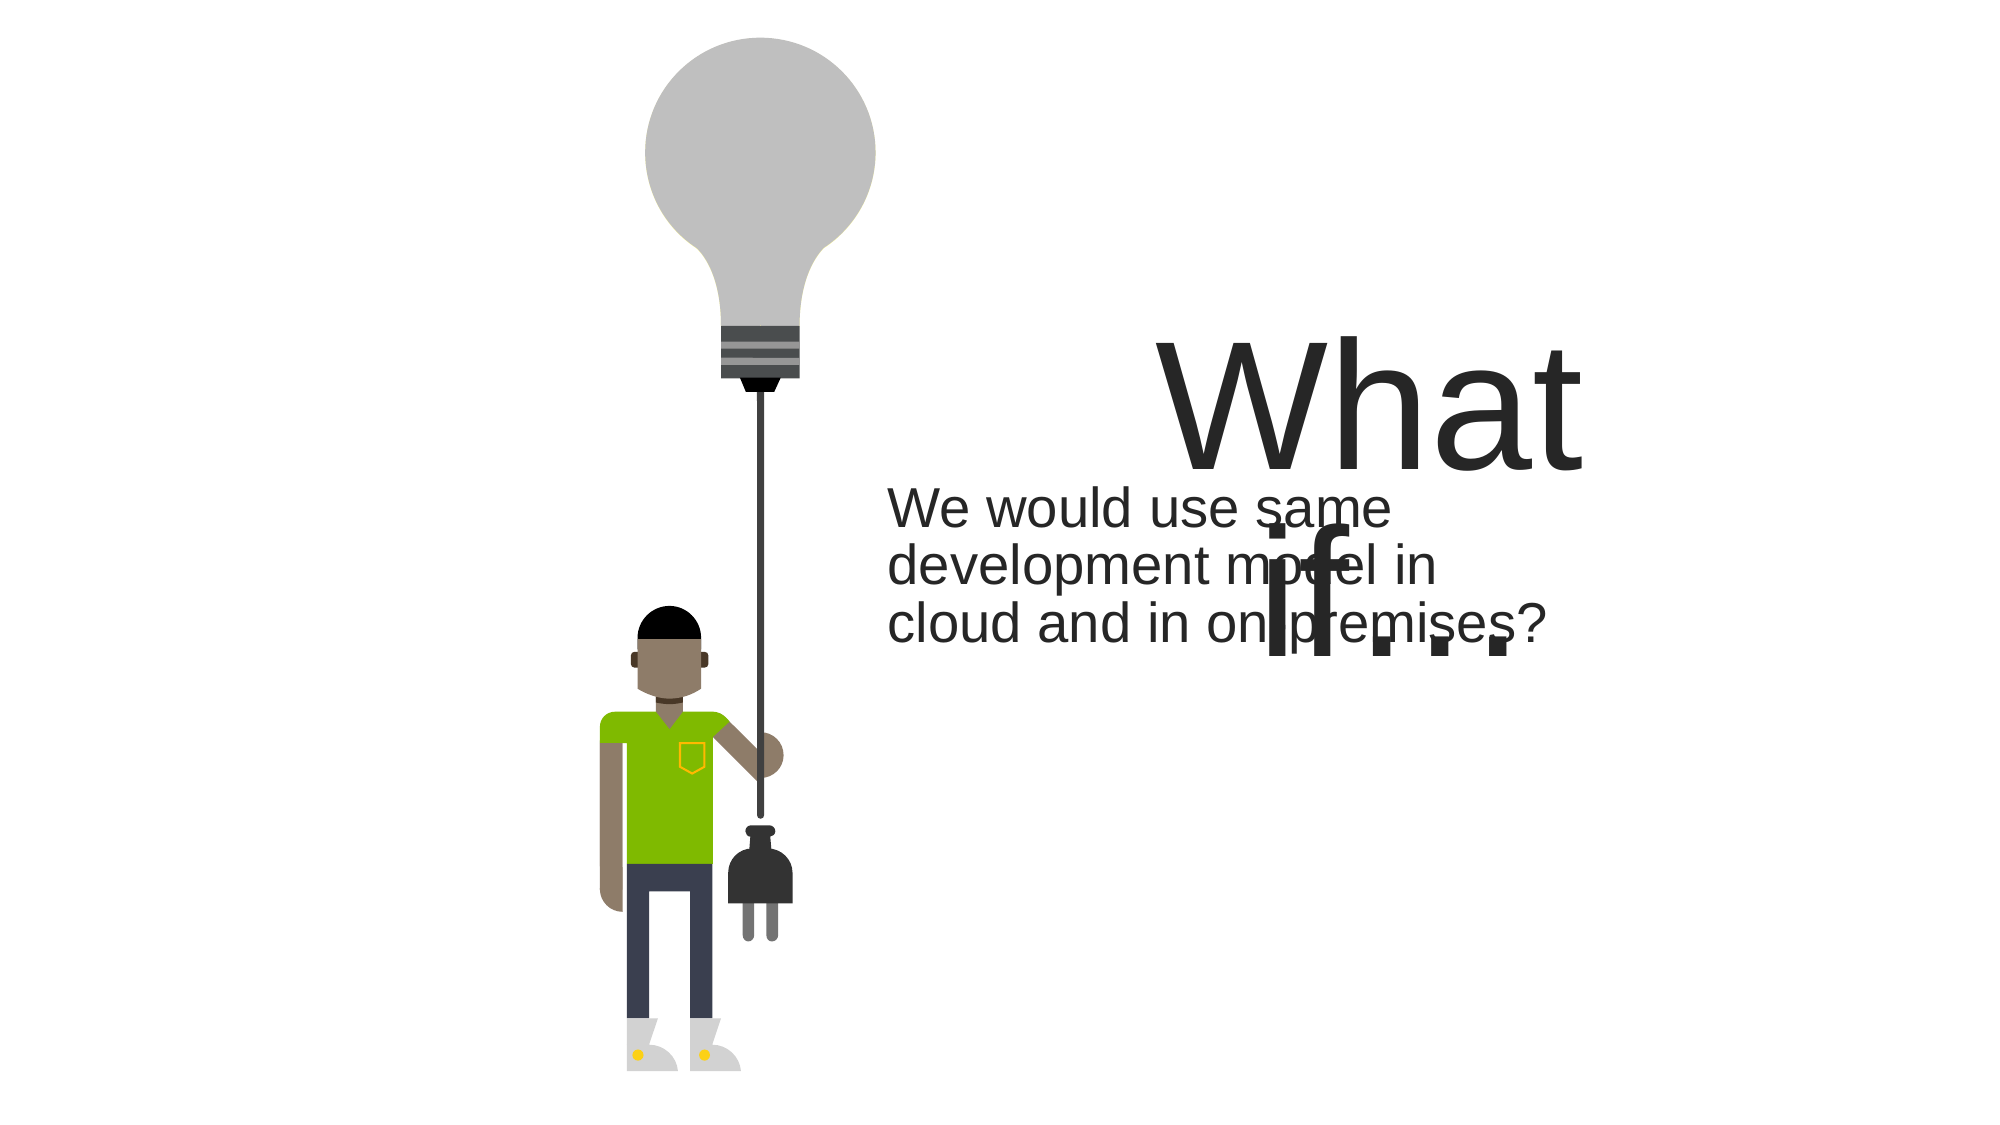

What if…

We would use same development model in cloud and in on-premises?